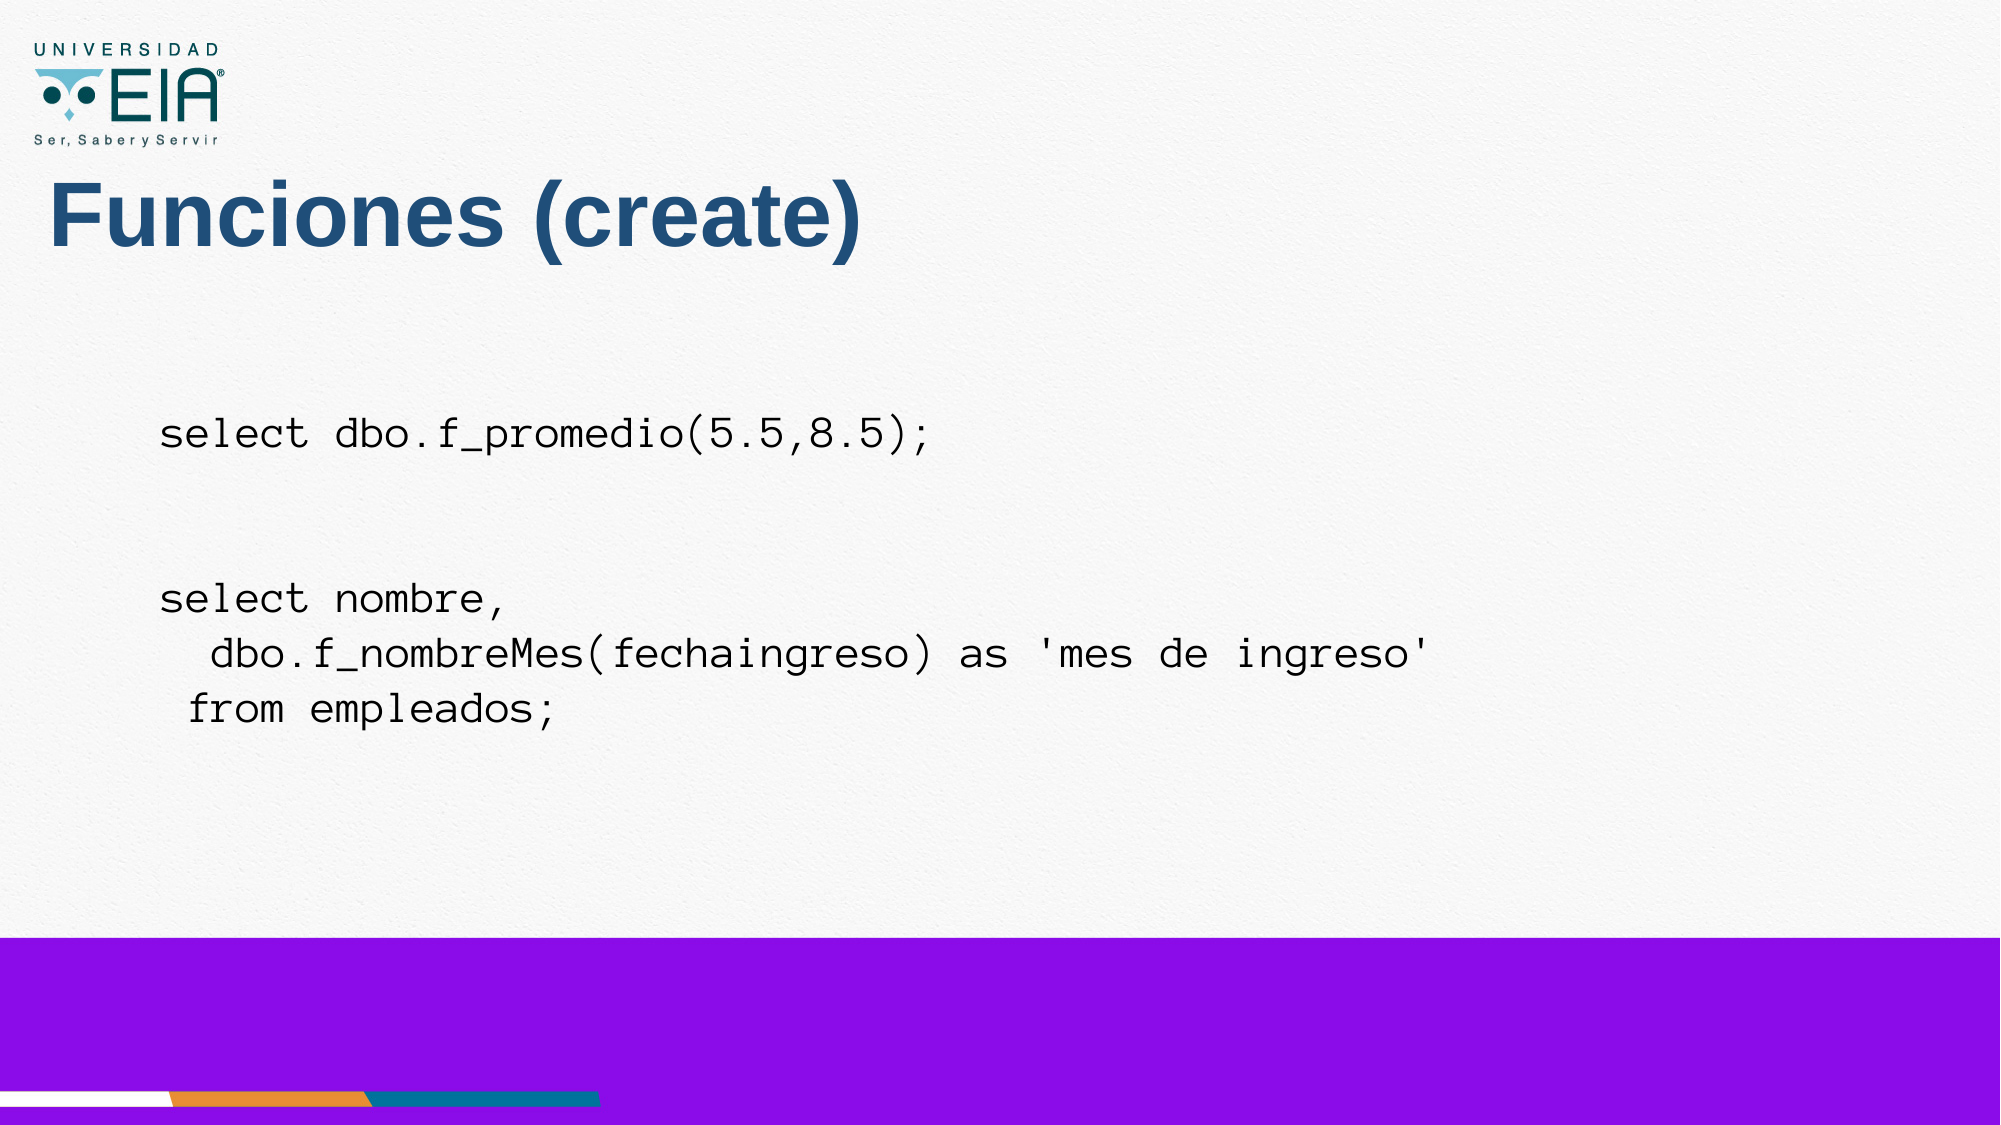

# Funciones (create)
select dbo.f_promedio(5.5,8.5);

select nombre,
  dbo.f_nombreMes(fechaingreso) as 'mes de ingreso'
 from empleados;